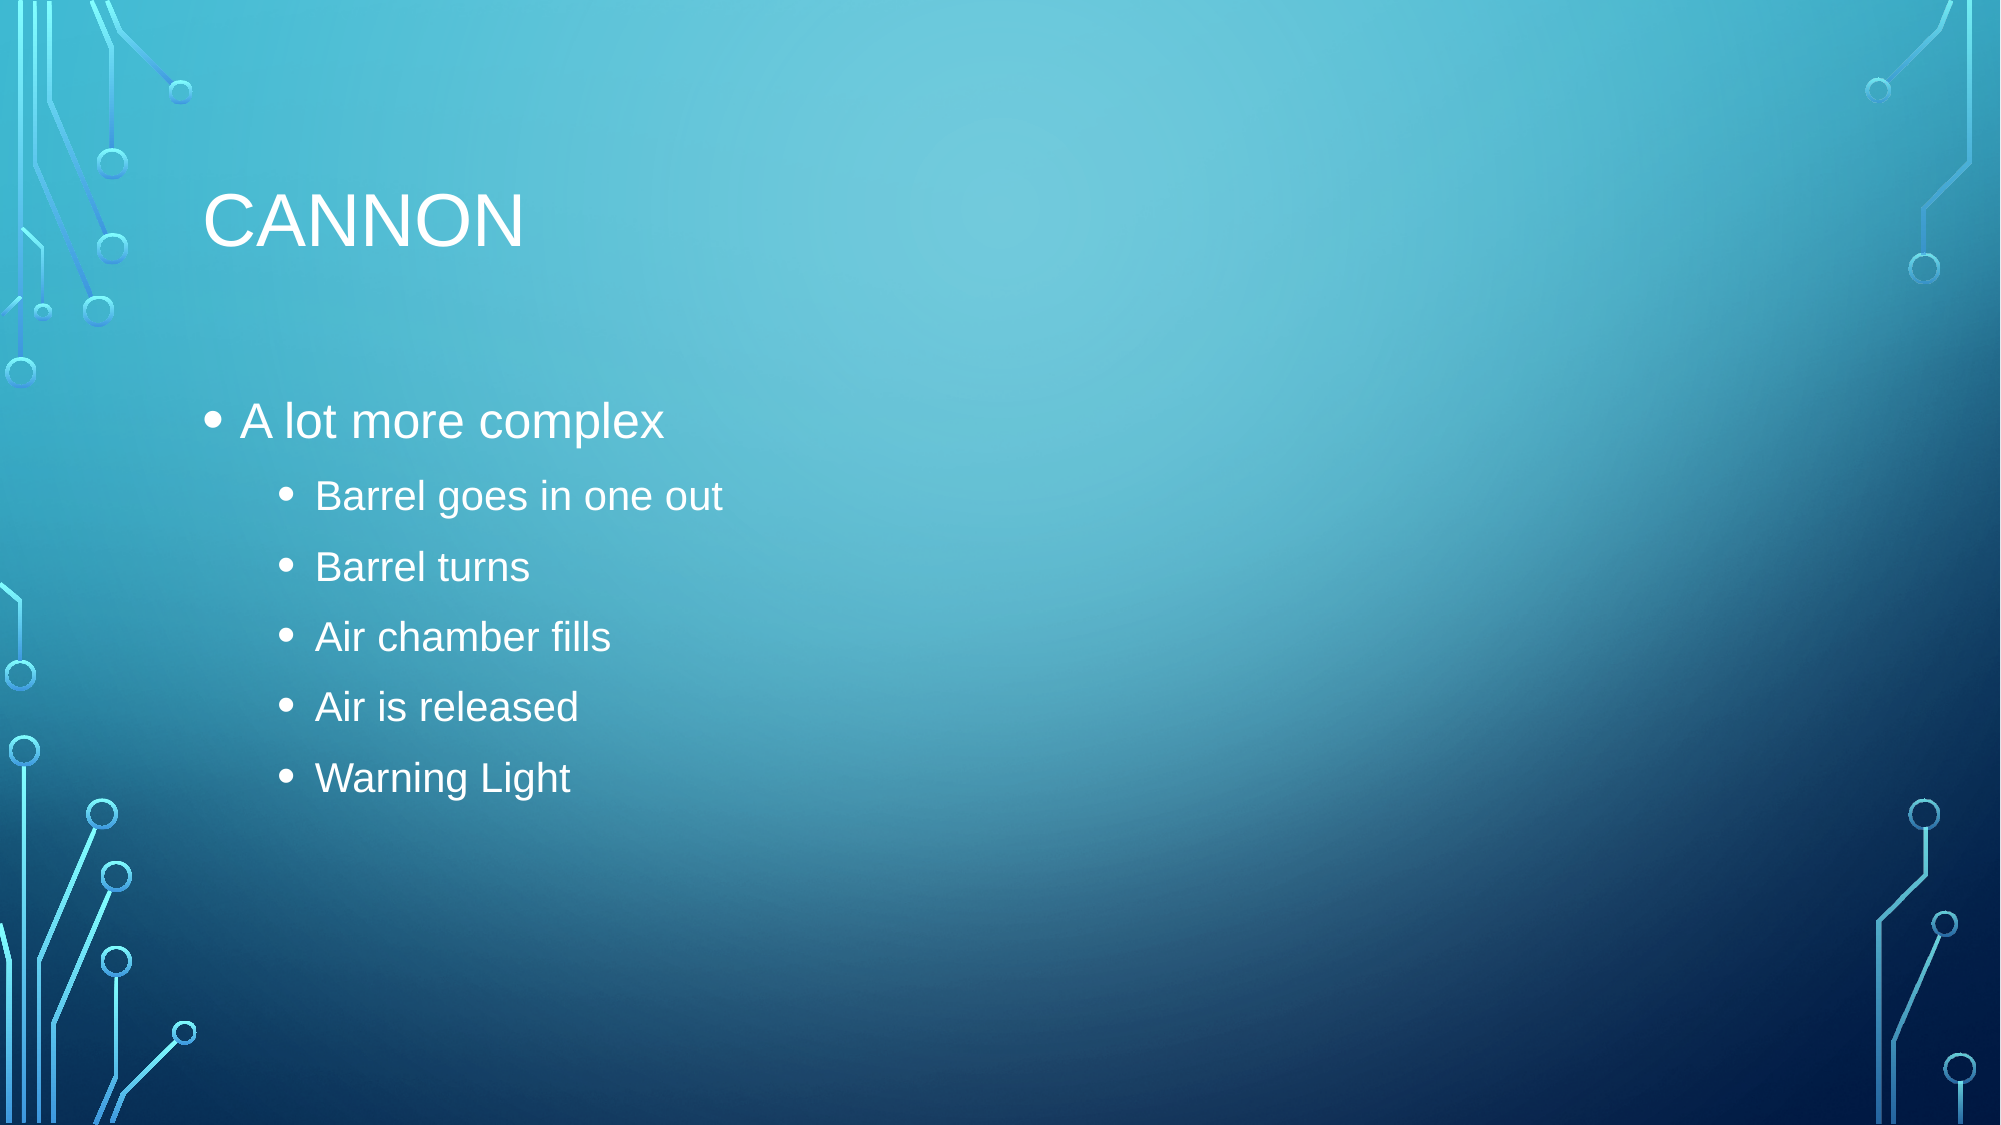

# Cannon
A lot more complex
Barrel goes in one out
Barrel turns
Air chamber fills
Air is released
Warning Light